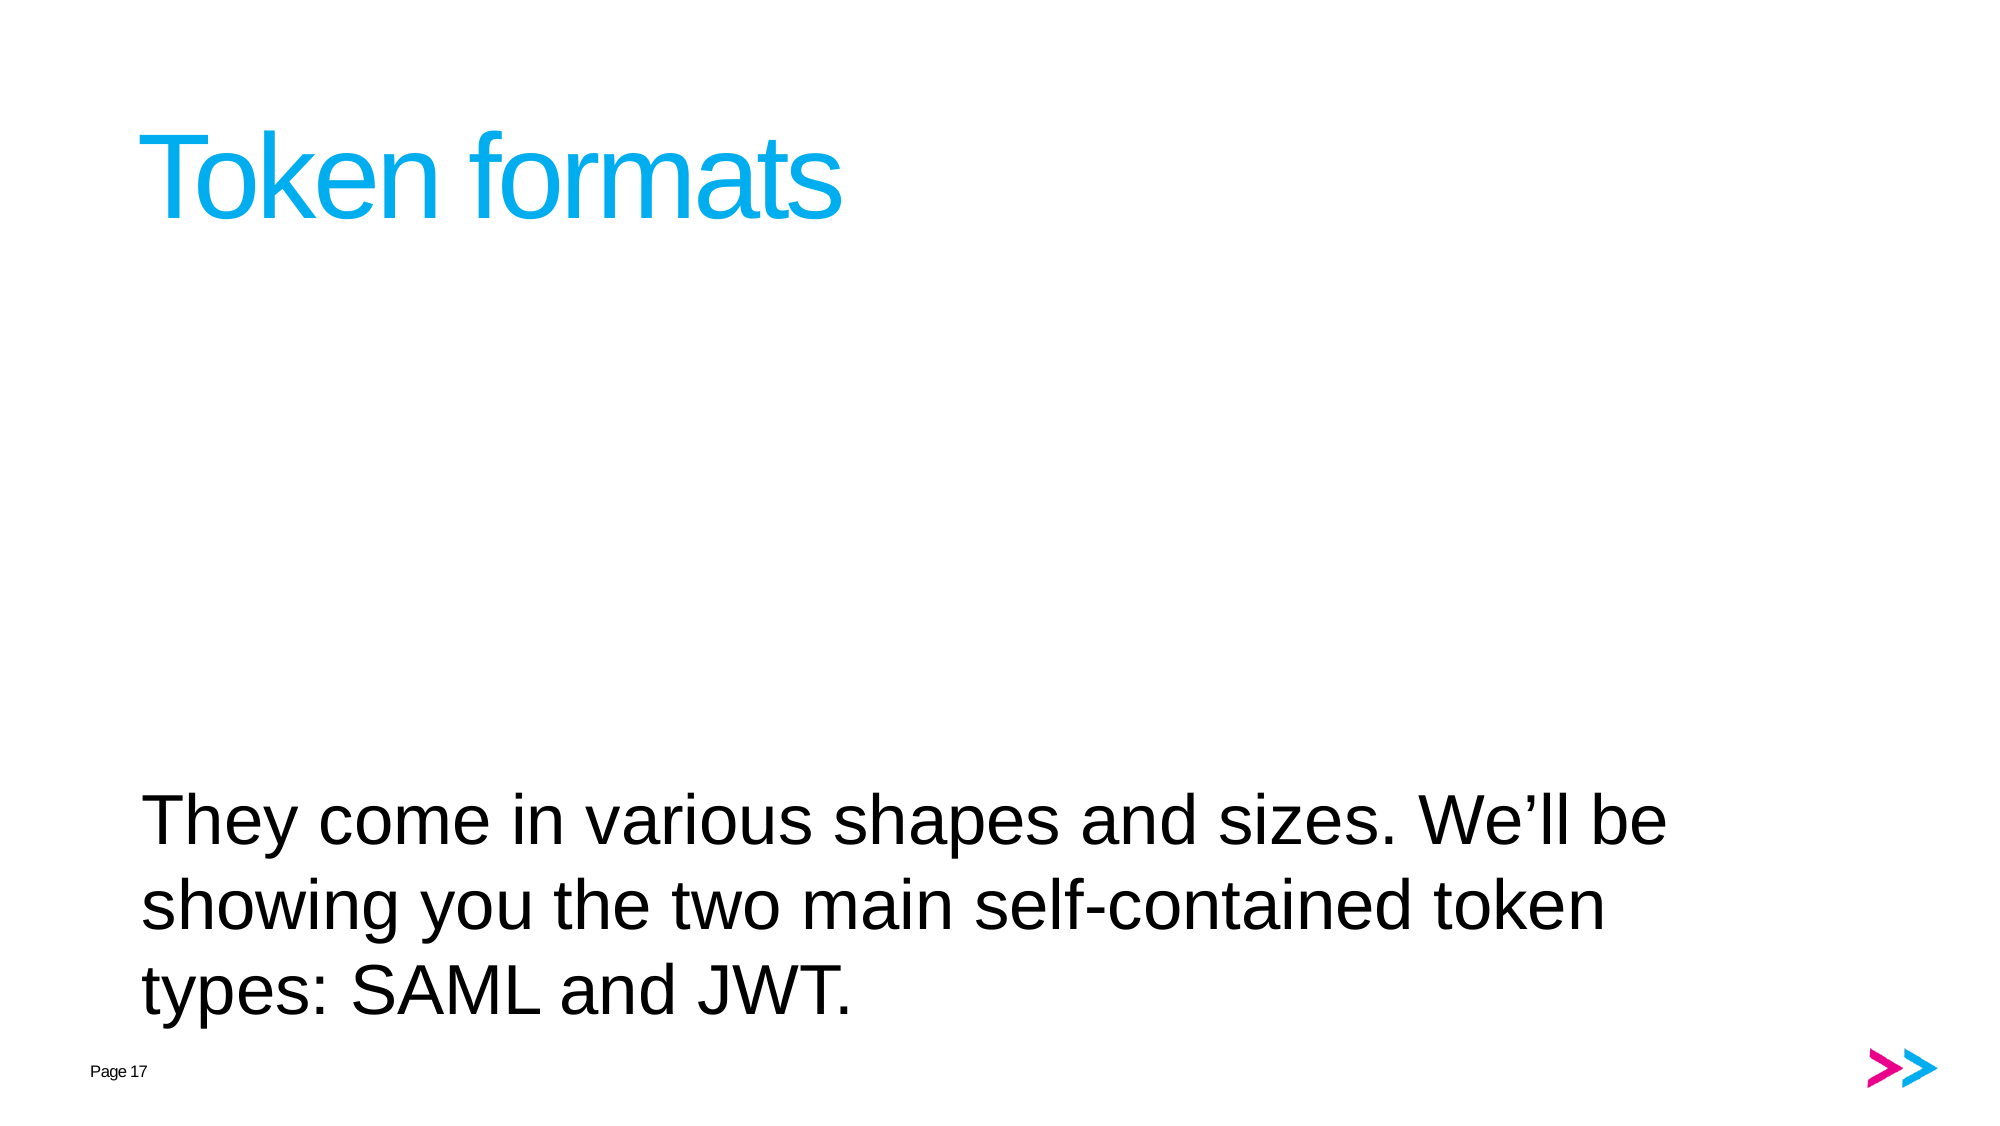

# Token formats
They come in various shapes and sizes. We’ll be showing you the two main self-contained token types: SAML and JWT.
17